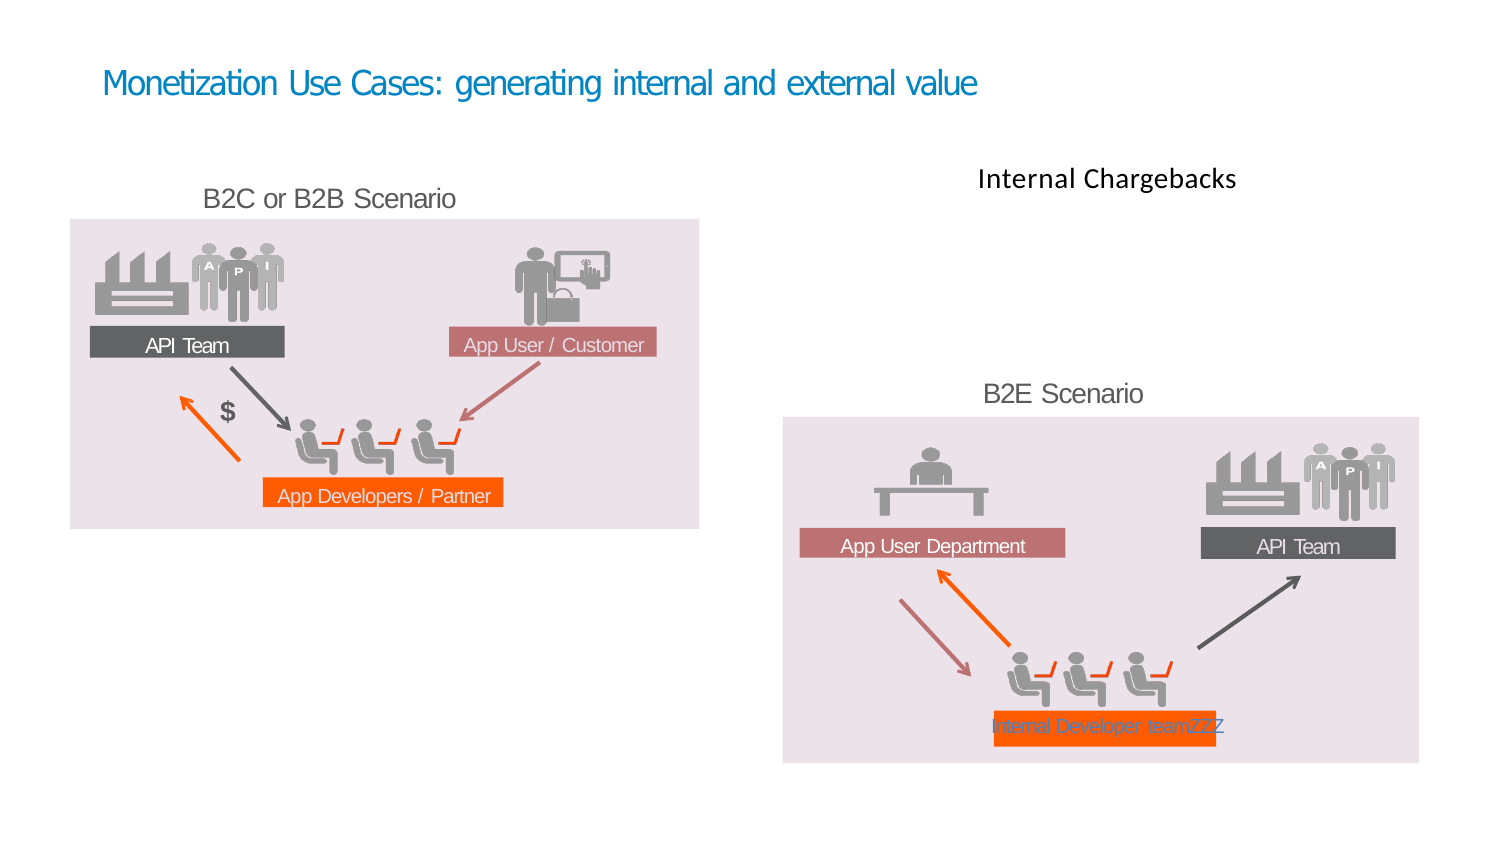

# Monetization Use Cases: generating internal and external value
Internal Chargebacks

Internal Developer teamZZZ
B2C or B2B Scenario

API Team
App User / Customer

B2E Scenario
$

App Developers / Partner
API Team
App User Department